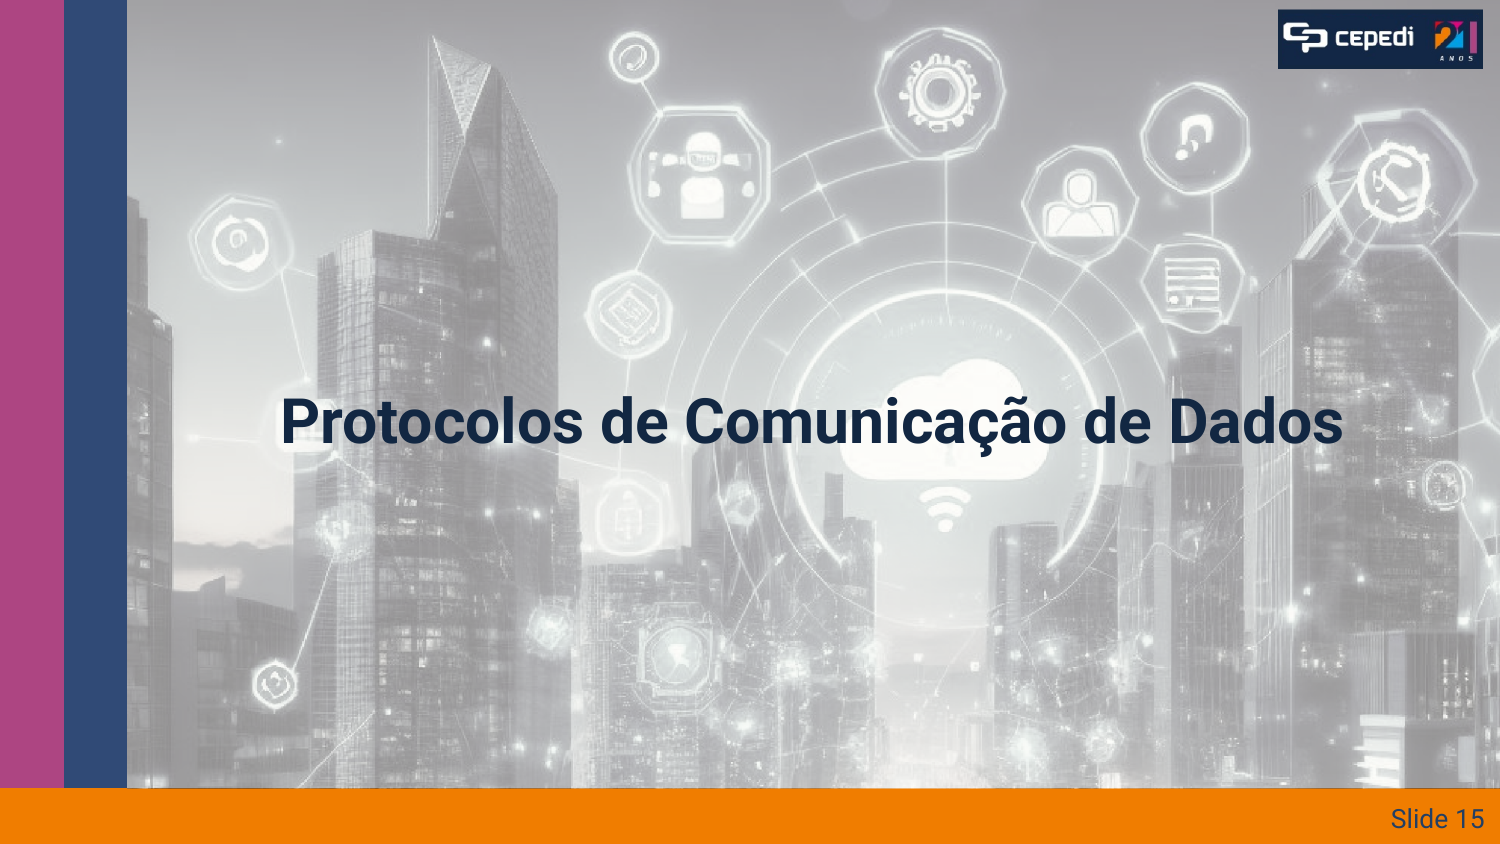

# Protocolos de Comunicação de Dados
Slide 15